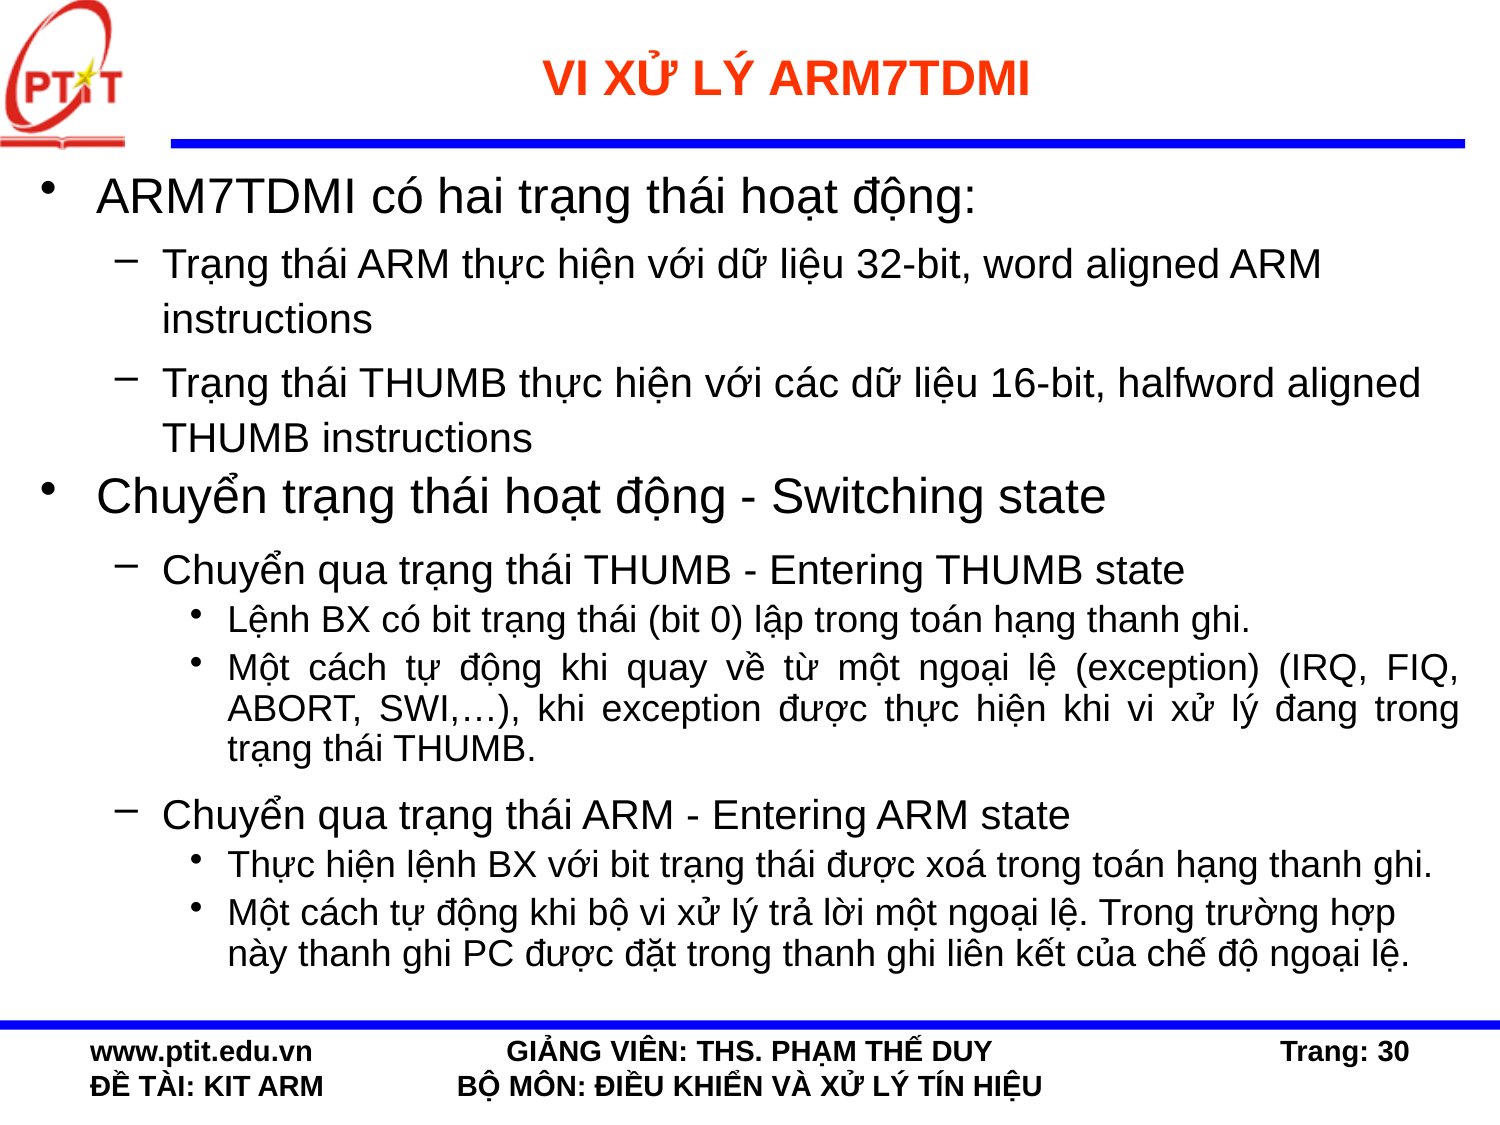

# VI XỬ LÝ ARM7TDMI
ARM7TDMI có hai trạng thái hoạt động:
Trạng thái ARM thực hiện với dữ liệu 32-bit, word aligned ARM instructions
Trạng thái THUMB thực hiện với các dữ liệu 16-bit, halfword aligned THUMB instructions
Chuyển trạng thái hoạt động - Switching state
Chuyển qua trạng thái THUMB - Entering THUMB state
Lệnh BX có bit trạng thái (bit 0) lập trong toán hạng thanh ghi.
Một cách tự động khi quay về từ một ngoại lệ (exception) (IRQ, FIQ, ABORT, SWI,…), khi exception được thực hiện khi vi xử lý đang trong trạng thái THUMB.
Chuyển qua trạng thái ARM - Entering ARM state
Thực hiện lệnh BX với bit trạng thái được xoá trong toán hạng thanh ghi.
Một cách tự động khi bộ vi xử lý trả lời một ngoại lệ. Trong trường hợp này thanh ghi PC được đặt trong thanh ghi liên kết của chế độ ngoại lệ.
www.ptit.edu.vn
ĐỀ TÀI: KIT ARM
GIẢNG VIÊN: THS. PHẠM THẾ DUY
BỘ MÔN: ĐIỀU KHIỂN VÀ XỬ LÝ TÍN HIỆU
Trang: 30